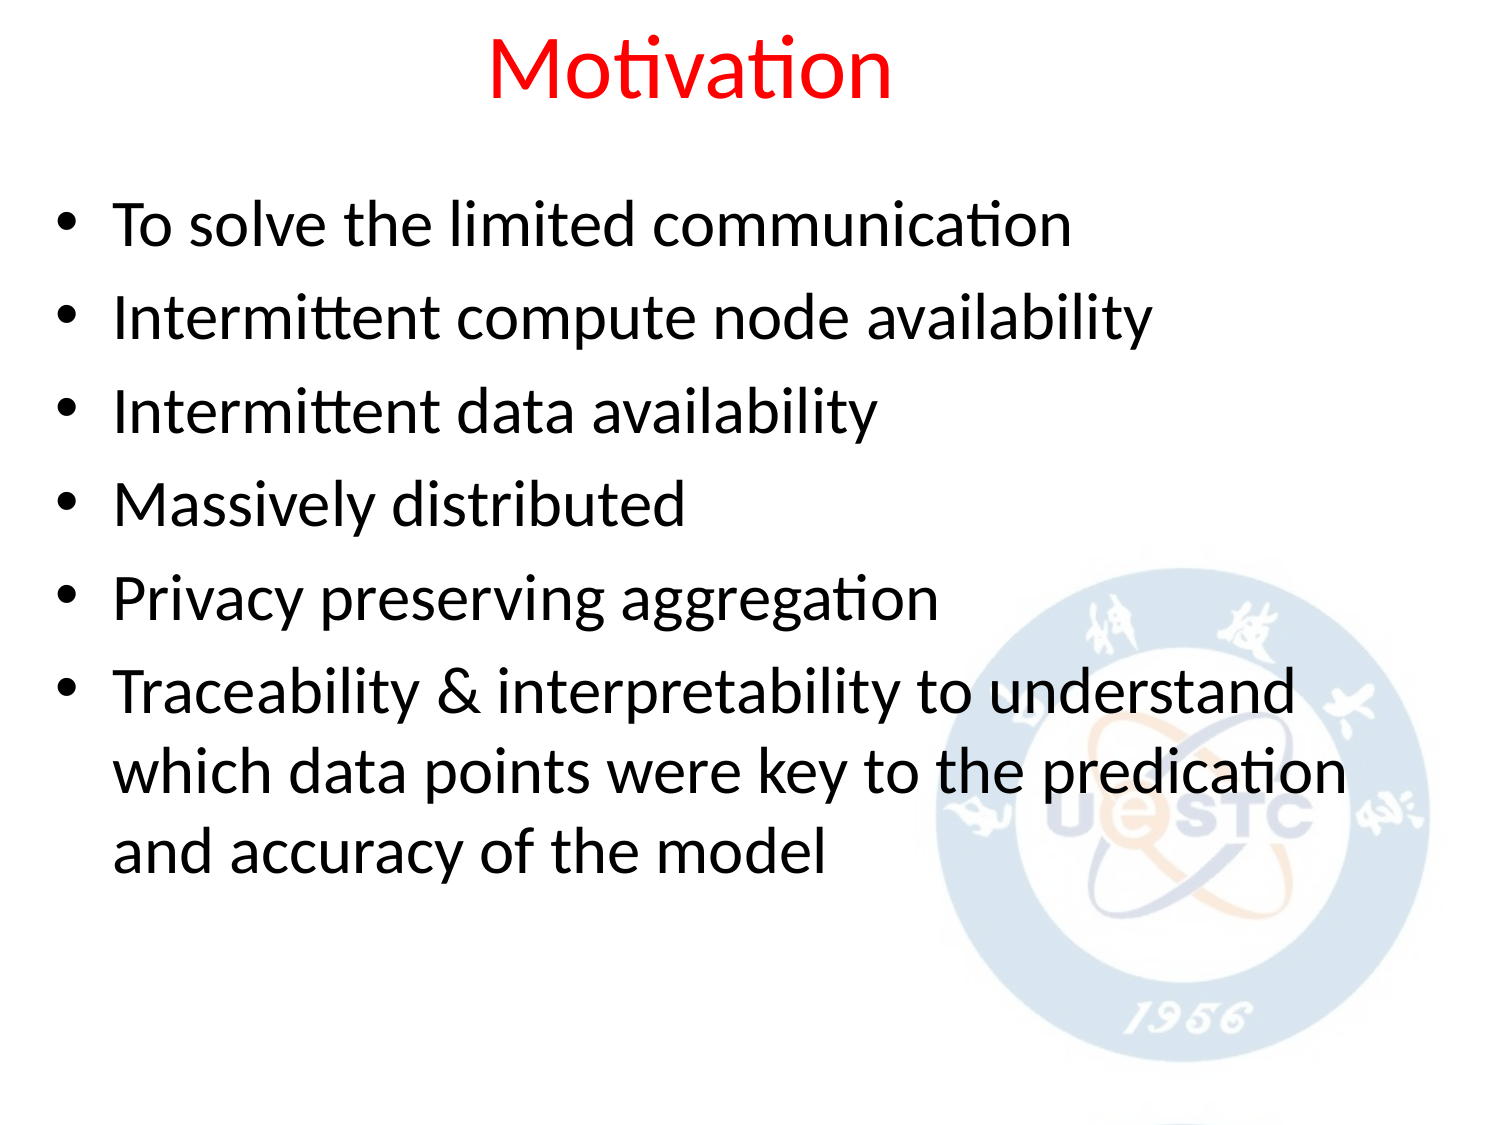

14
# Motivation
To solve the limited communication
Intermittent compute node availability
Intermittent data availability
Massively distributed
Privacy preserving aggregation
Traceability & interpretability to understand which data points were key to the predication and accuracy of the model